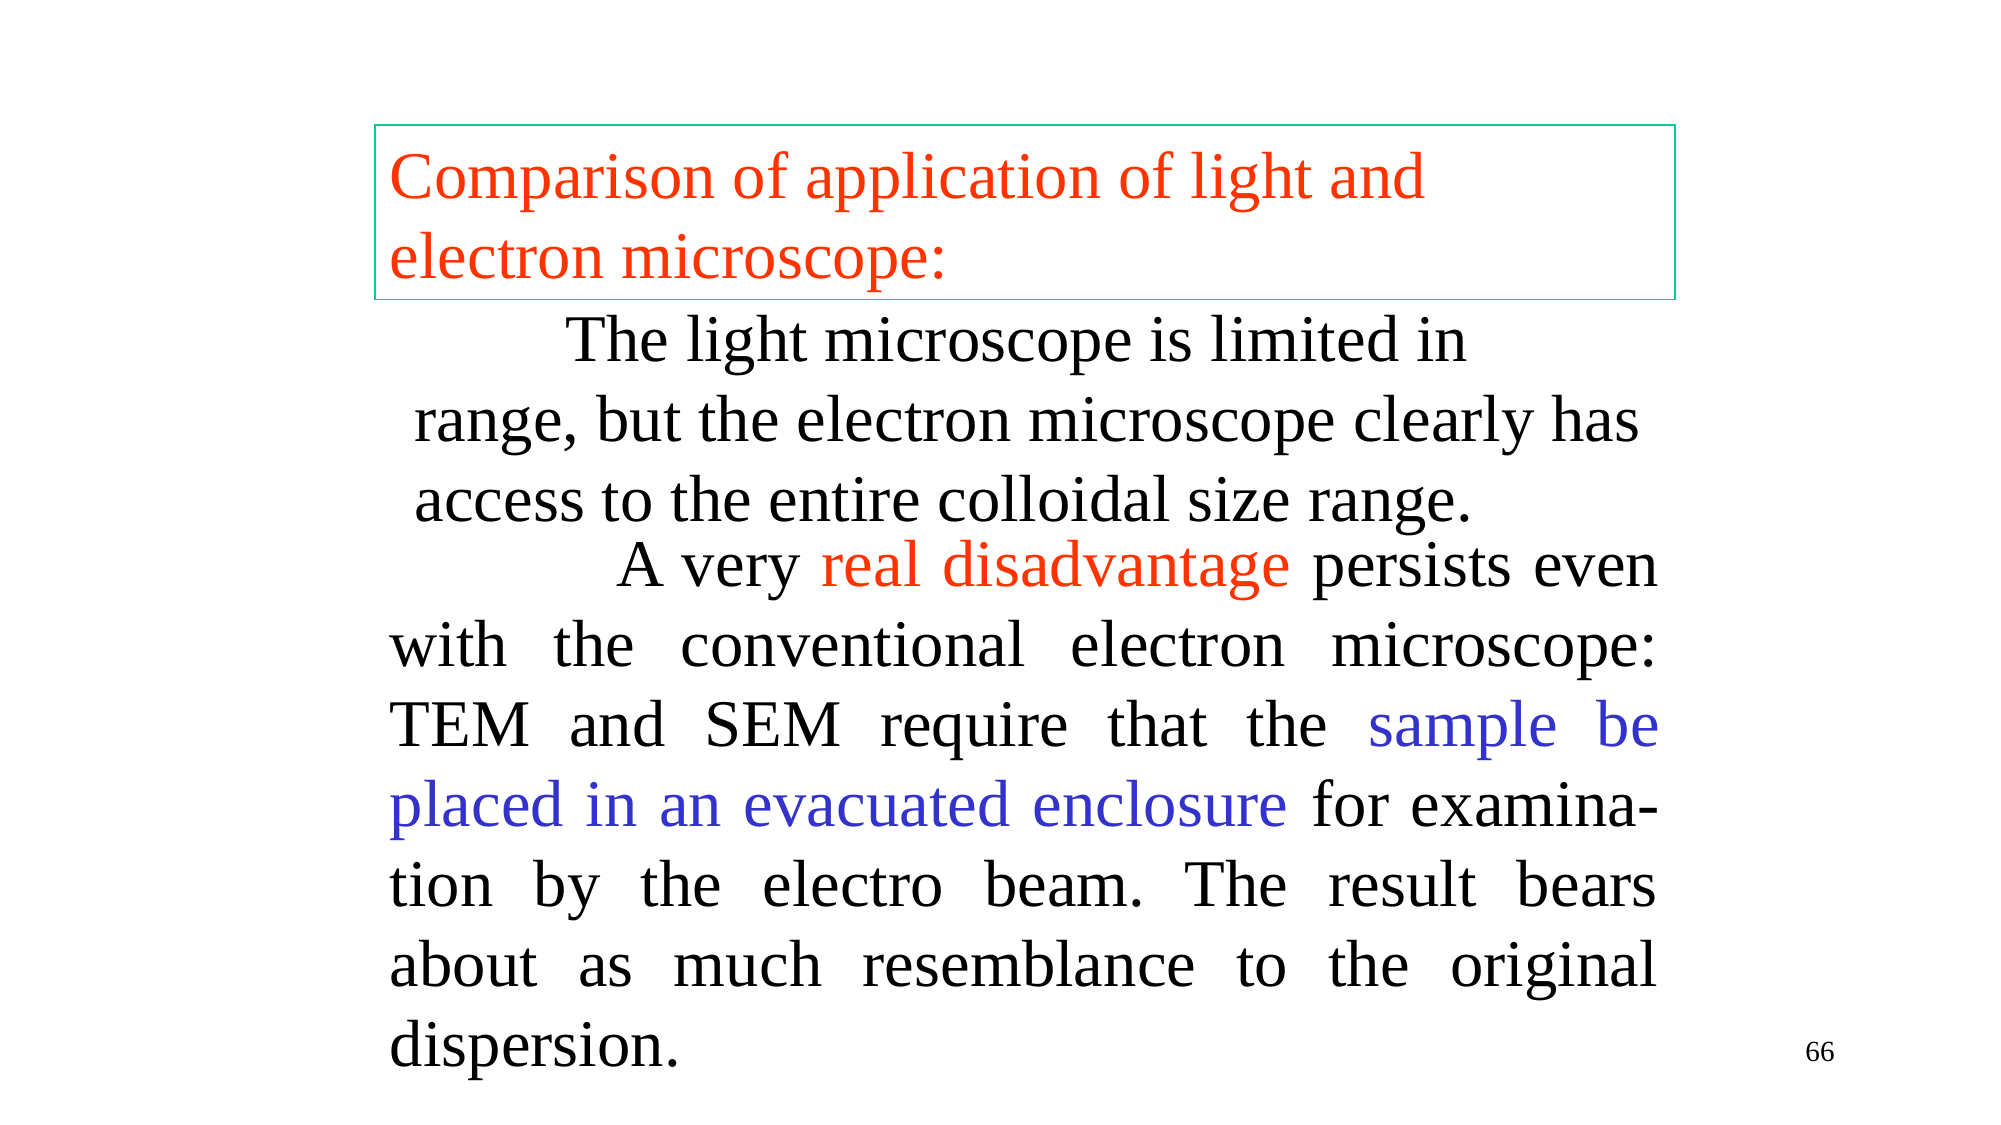

Comparison of application of light and electron microscope:
         The light microscope is limited in range, but the electron microscope clearly has access to the entire colloidal size range.
           A very real disadvantage persists even with the conventional electron microscope: TEM and SEM require that the sample be placed in an evacuated enclosure for examina-tion by the electro beam. The result bears about as much resemblance to the original dispersion.
66